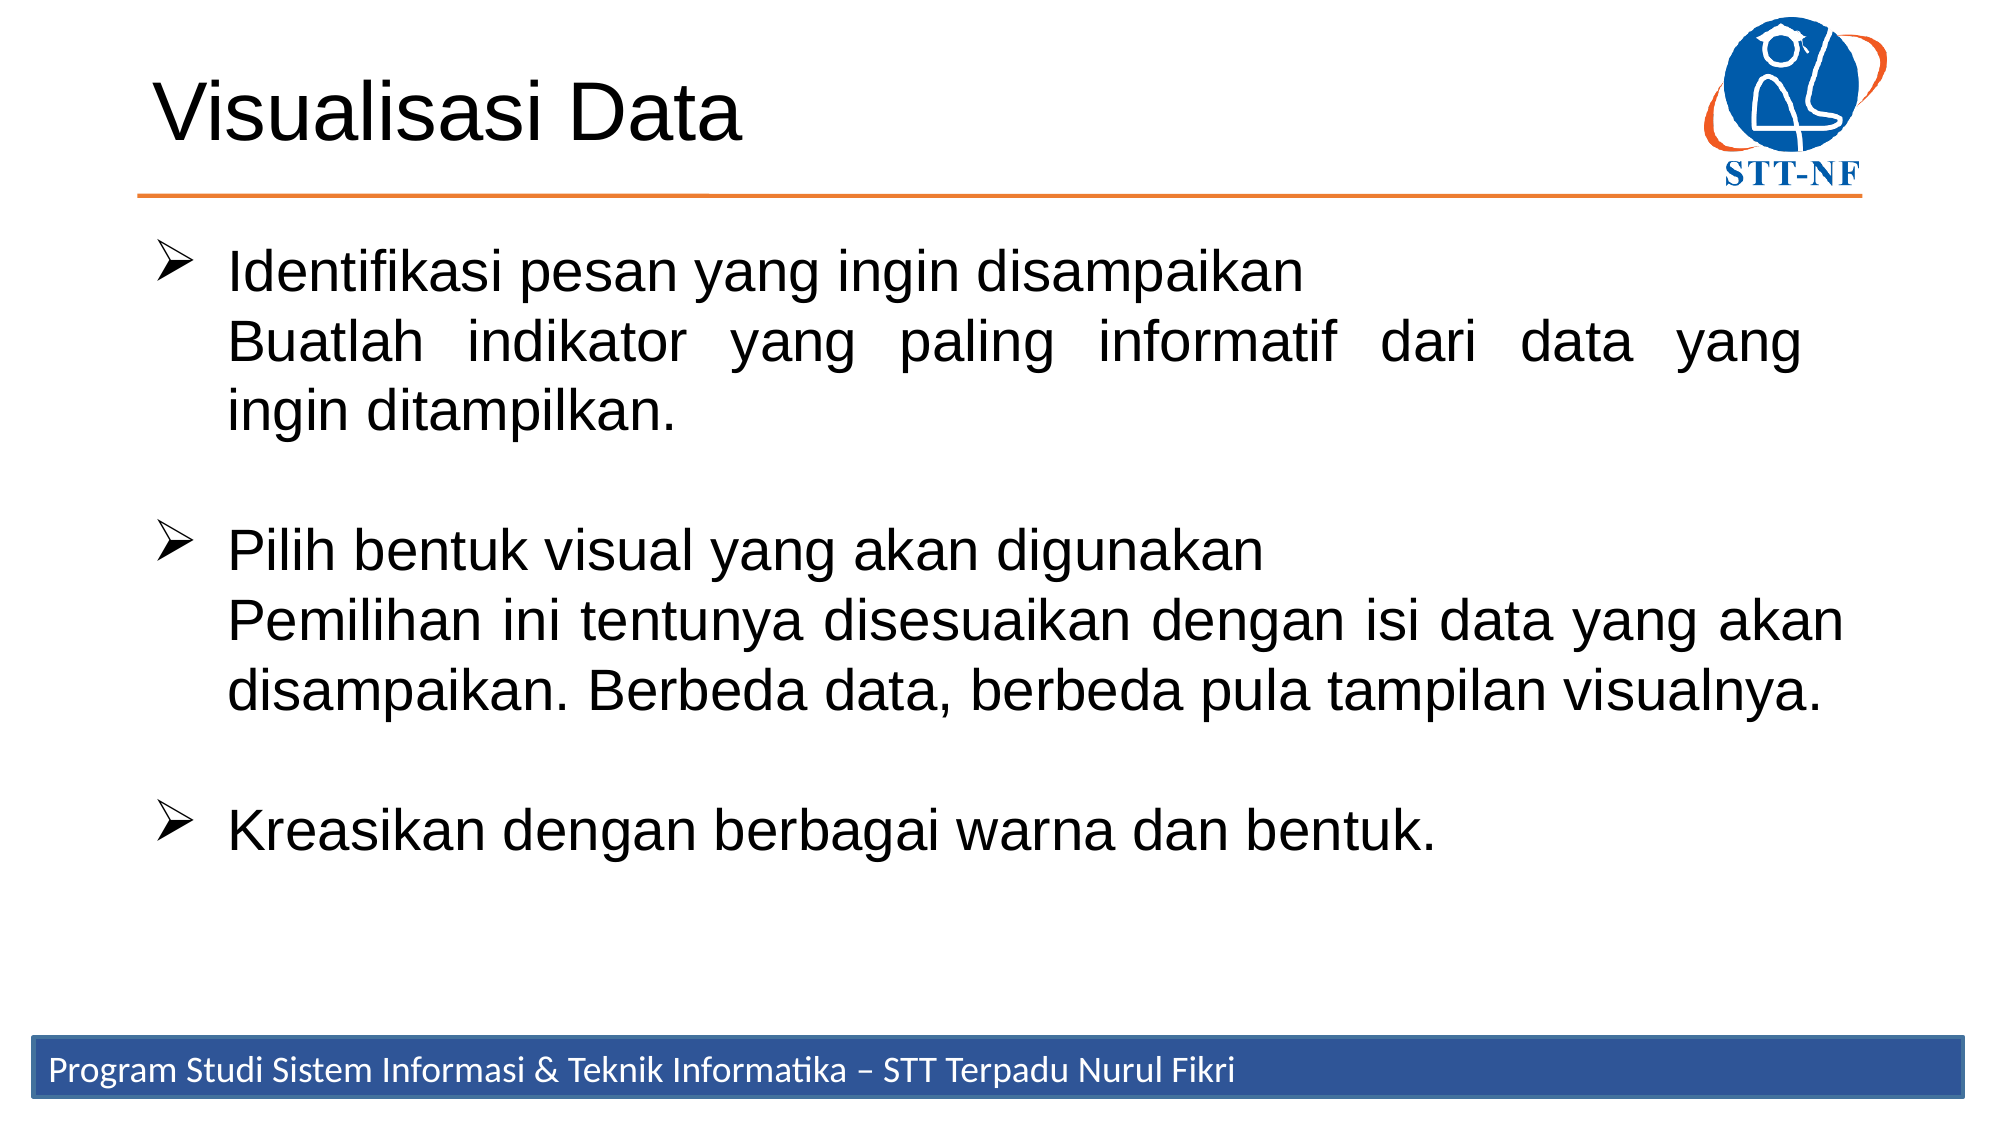

Visualisasi Data
Identifikasi pesan yang ingin disampaikan
Buatlah indikator yang paling informatif dari data yang
ingin ditampilkan.

Pilih bentuk visual yang akan digunakan
Pemilihan ini tentunya disesuaikan dengan isi data yang akan disampaikan. Berbeda data, berbeda pula tampilan visualnya.

Kreasikan dengan berbagai warna dan bentuk.